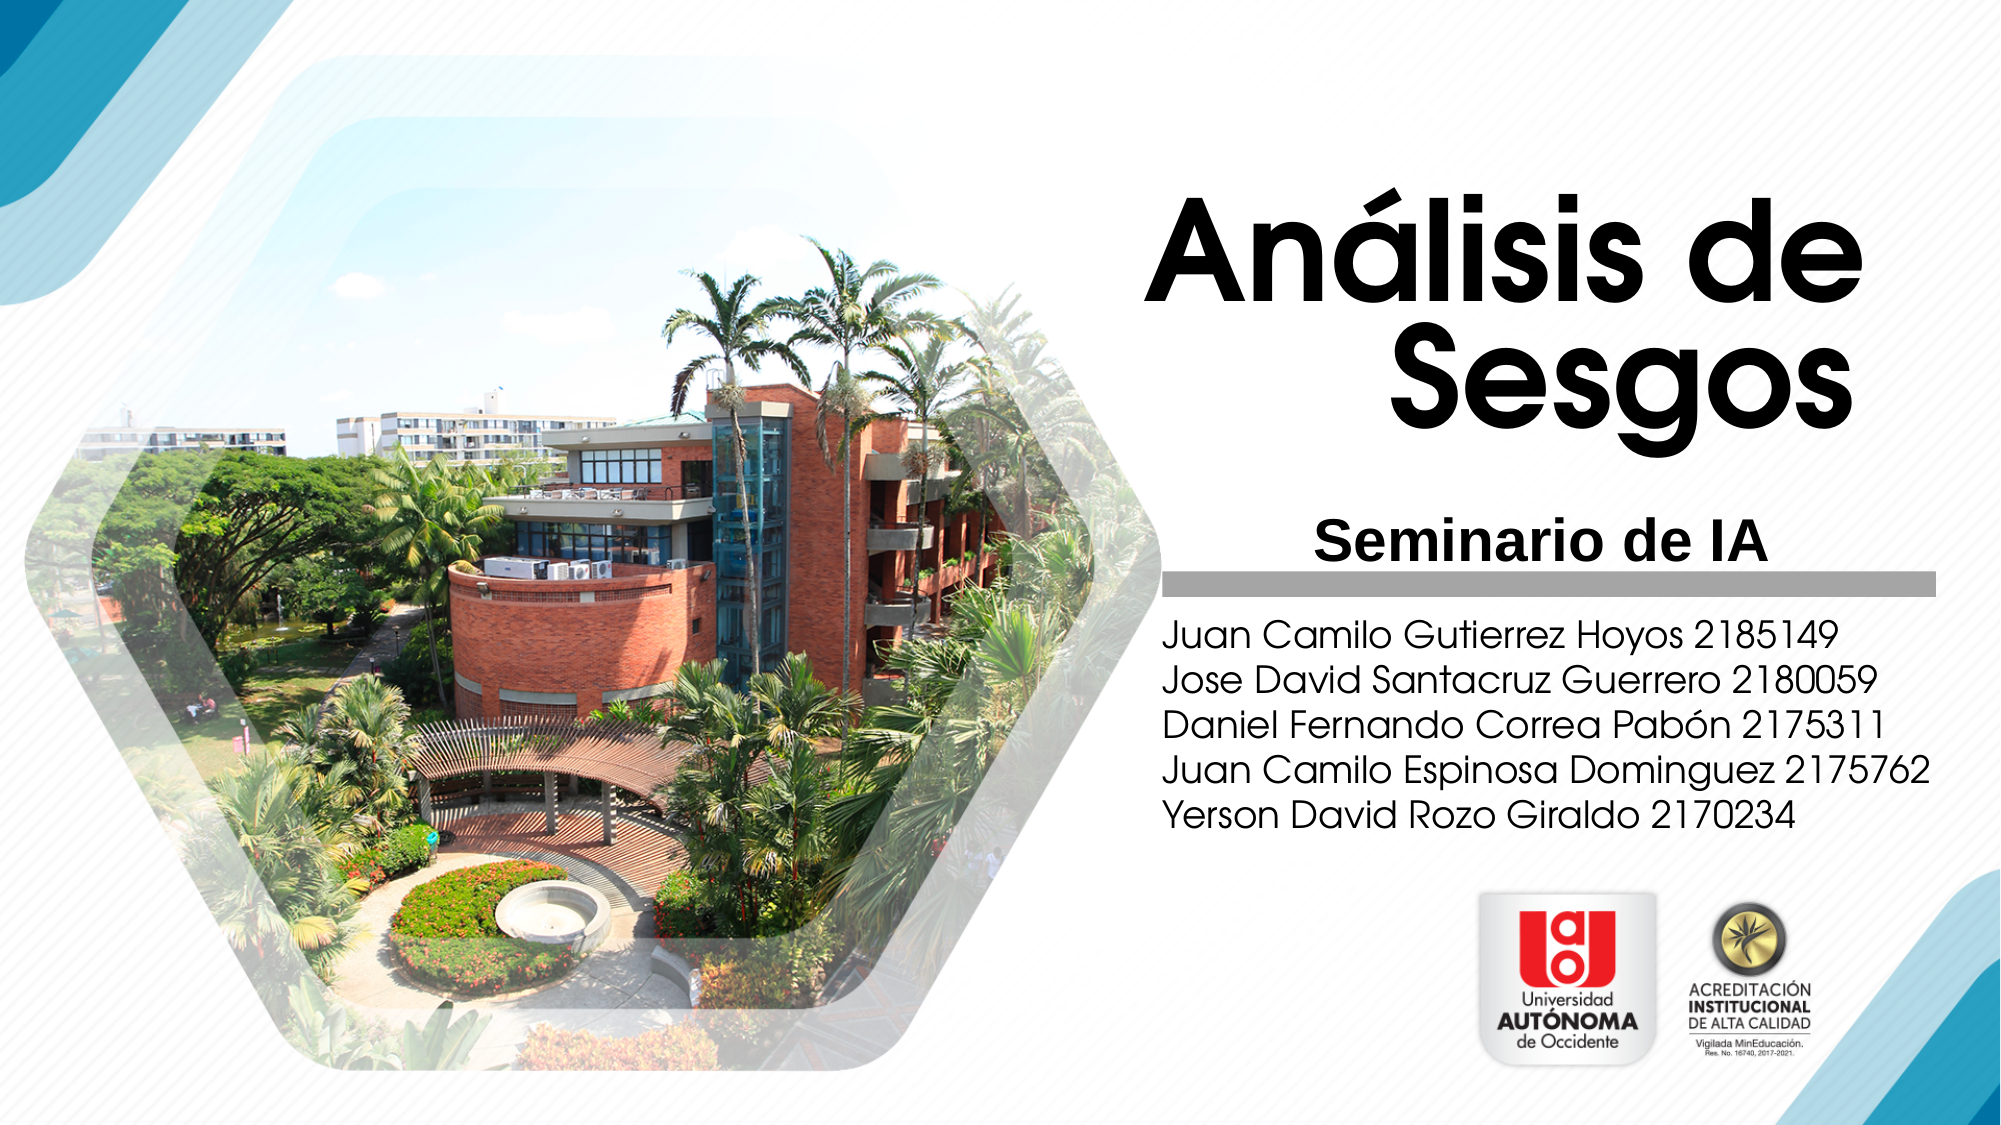

Análisis de

Sesgos
Seminario de IA

Juan Camilo Gutierrez Hoyos 2185149
Jose David Santacruz Guerrero 2180059
Daniel Fernando Correa Pabón 2175311
Juan Camilo Espinosa Dominguez 2175762
Yerson David Rozo Giraldo 2170234